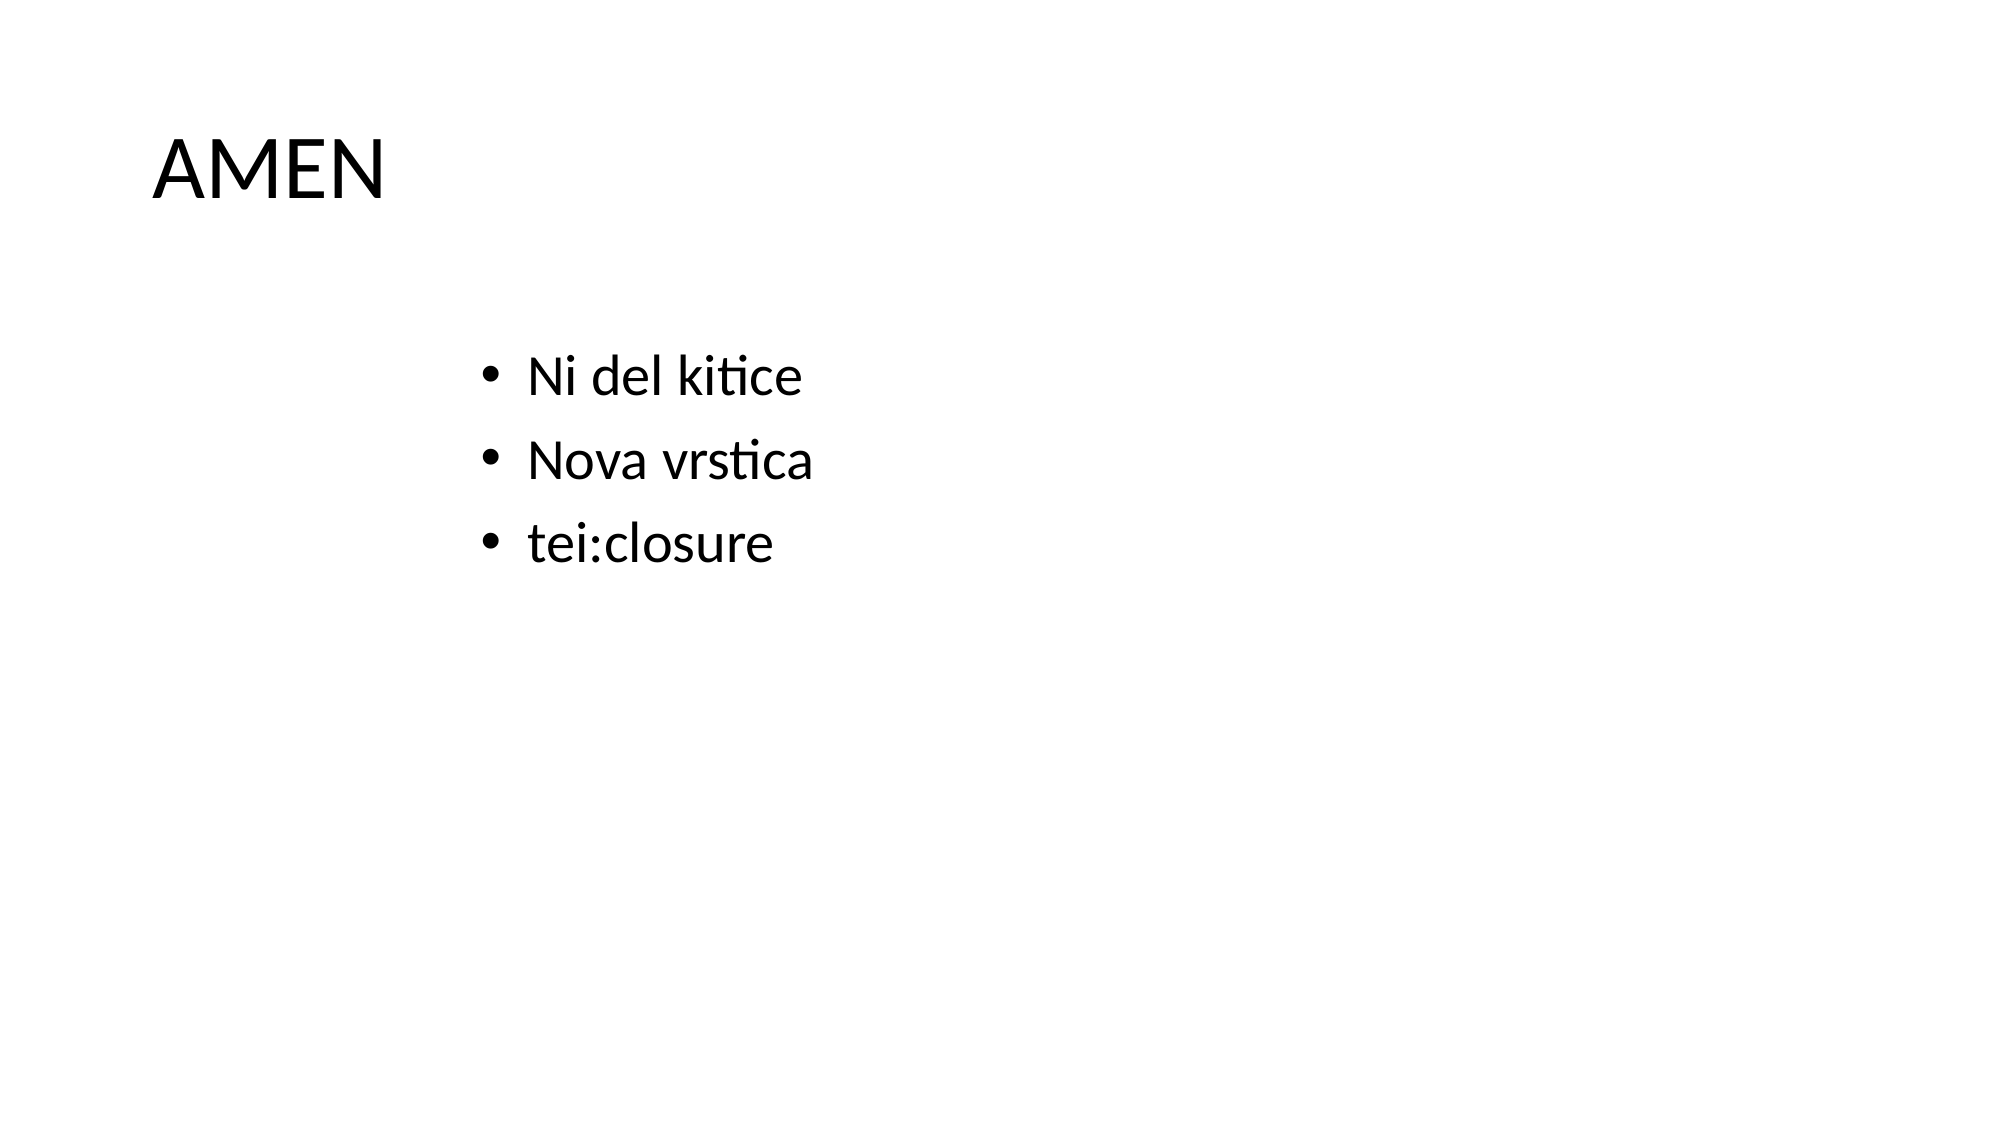

# AMEN

Ni del kitice
Nova vrstica
tei:closure